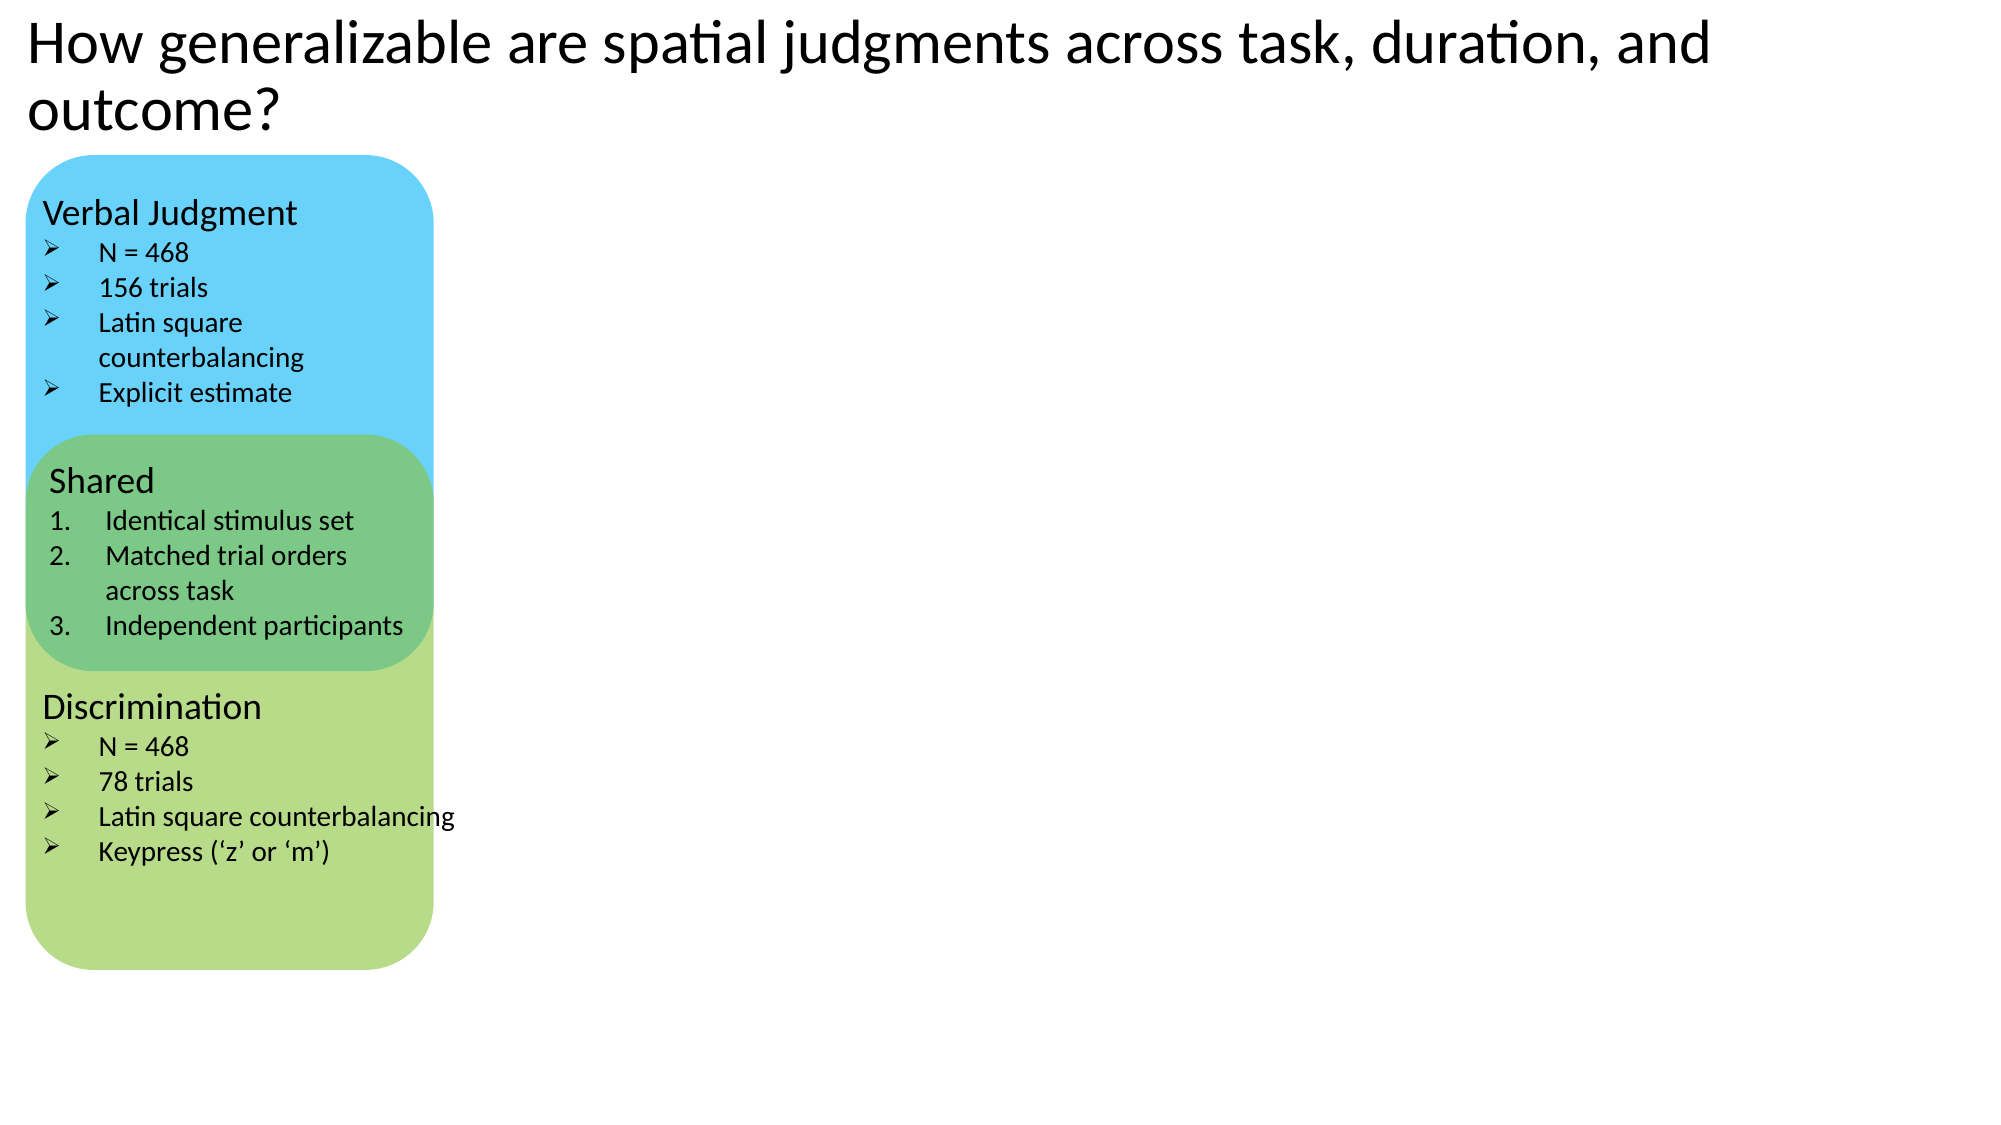

# How generalizable are spatial judgments across task, duration, and outcome?

Verbal Judgment
N = 468
156 trials
Latin square counterbalancing
Explicit estimate

Shared
Identical stimulus set
Matched trial orders across task
Independent participants
Discrimination
N = 468
78 trials
Latin square counterbalancing
Keypress (‘z’ or ‘m’)